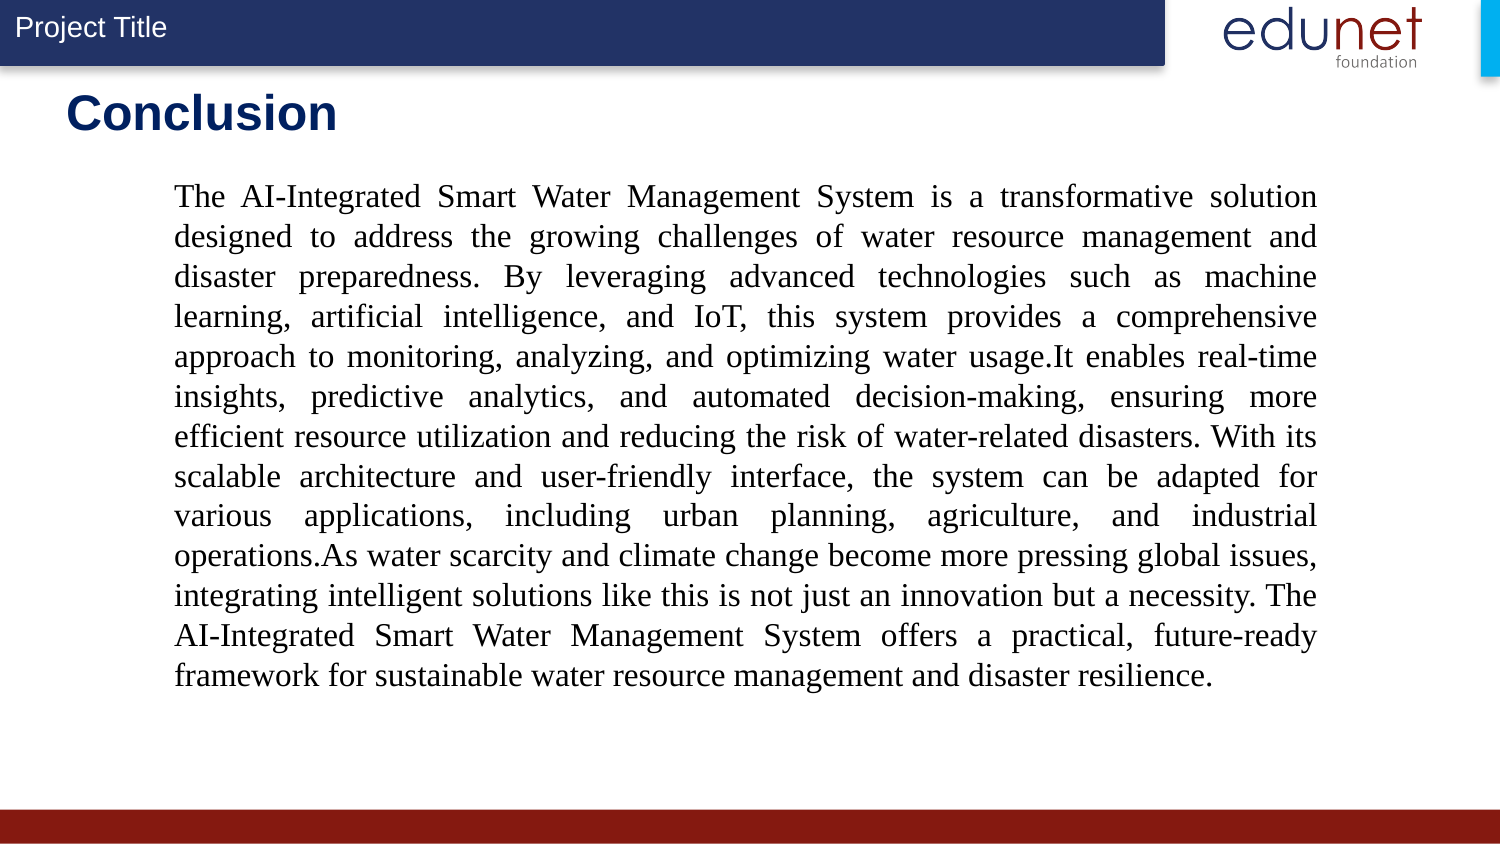

# Conclusion
The AI-Integrated Smart Water Management System is a transformative solution designed to address the growing challenges of water resource management and disaster preparedness. By leveraging advanced technologies such as machine learning, artificial intelligence, and IoT, this system provides a comprehensive approach to monitoring, analyzing, and optimizing water usage.It enables real-time insights, predictive analytics, and automated decision-making, ensuring more efficient resource utilization and reducing the risk of water-related disasters. With its scalable architecture and user-friendly interface, the system can be adapted for various applications, including urban planning, agriculture, and industrial operations.As water scarcity and climate change become more pressing global issues, integrating intelligent solutions like this is not just an innovation but a necessity. The AI-Integrated Smart Water Management System offers a practical, future-ready framework for sustainable water resource management and disaster resilience.